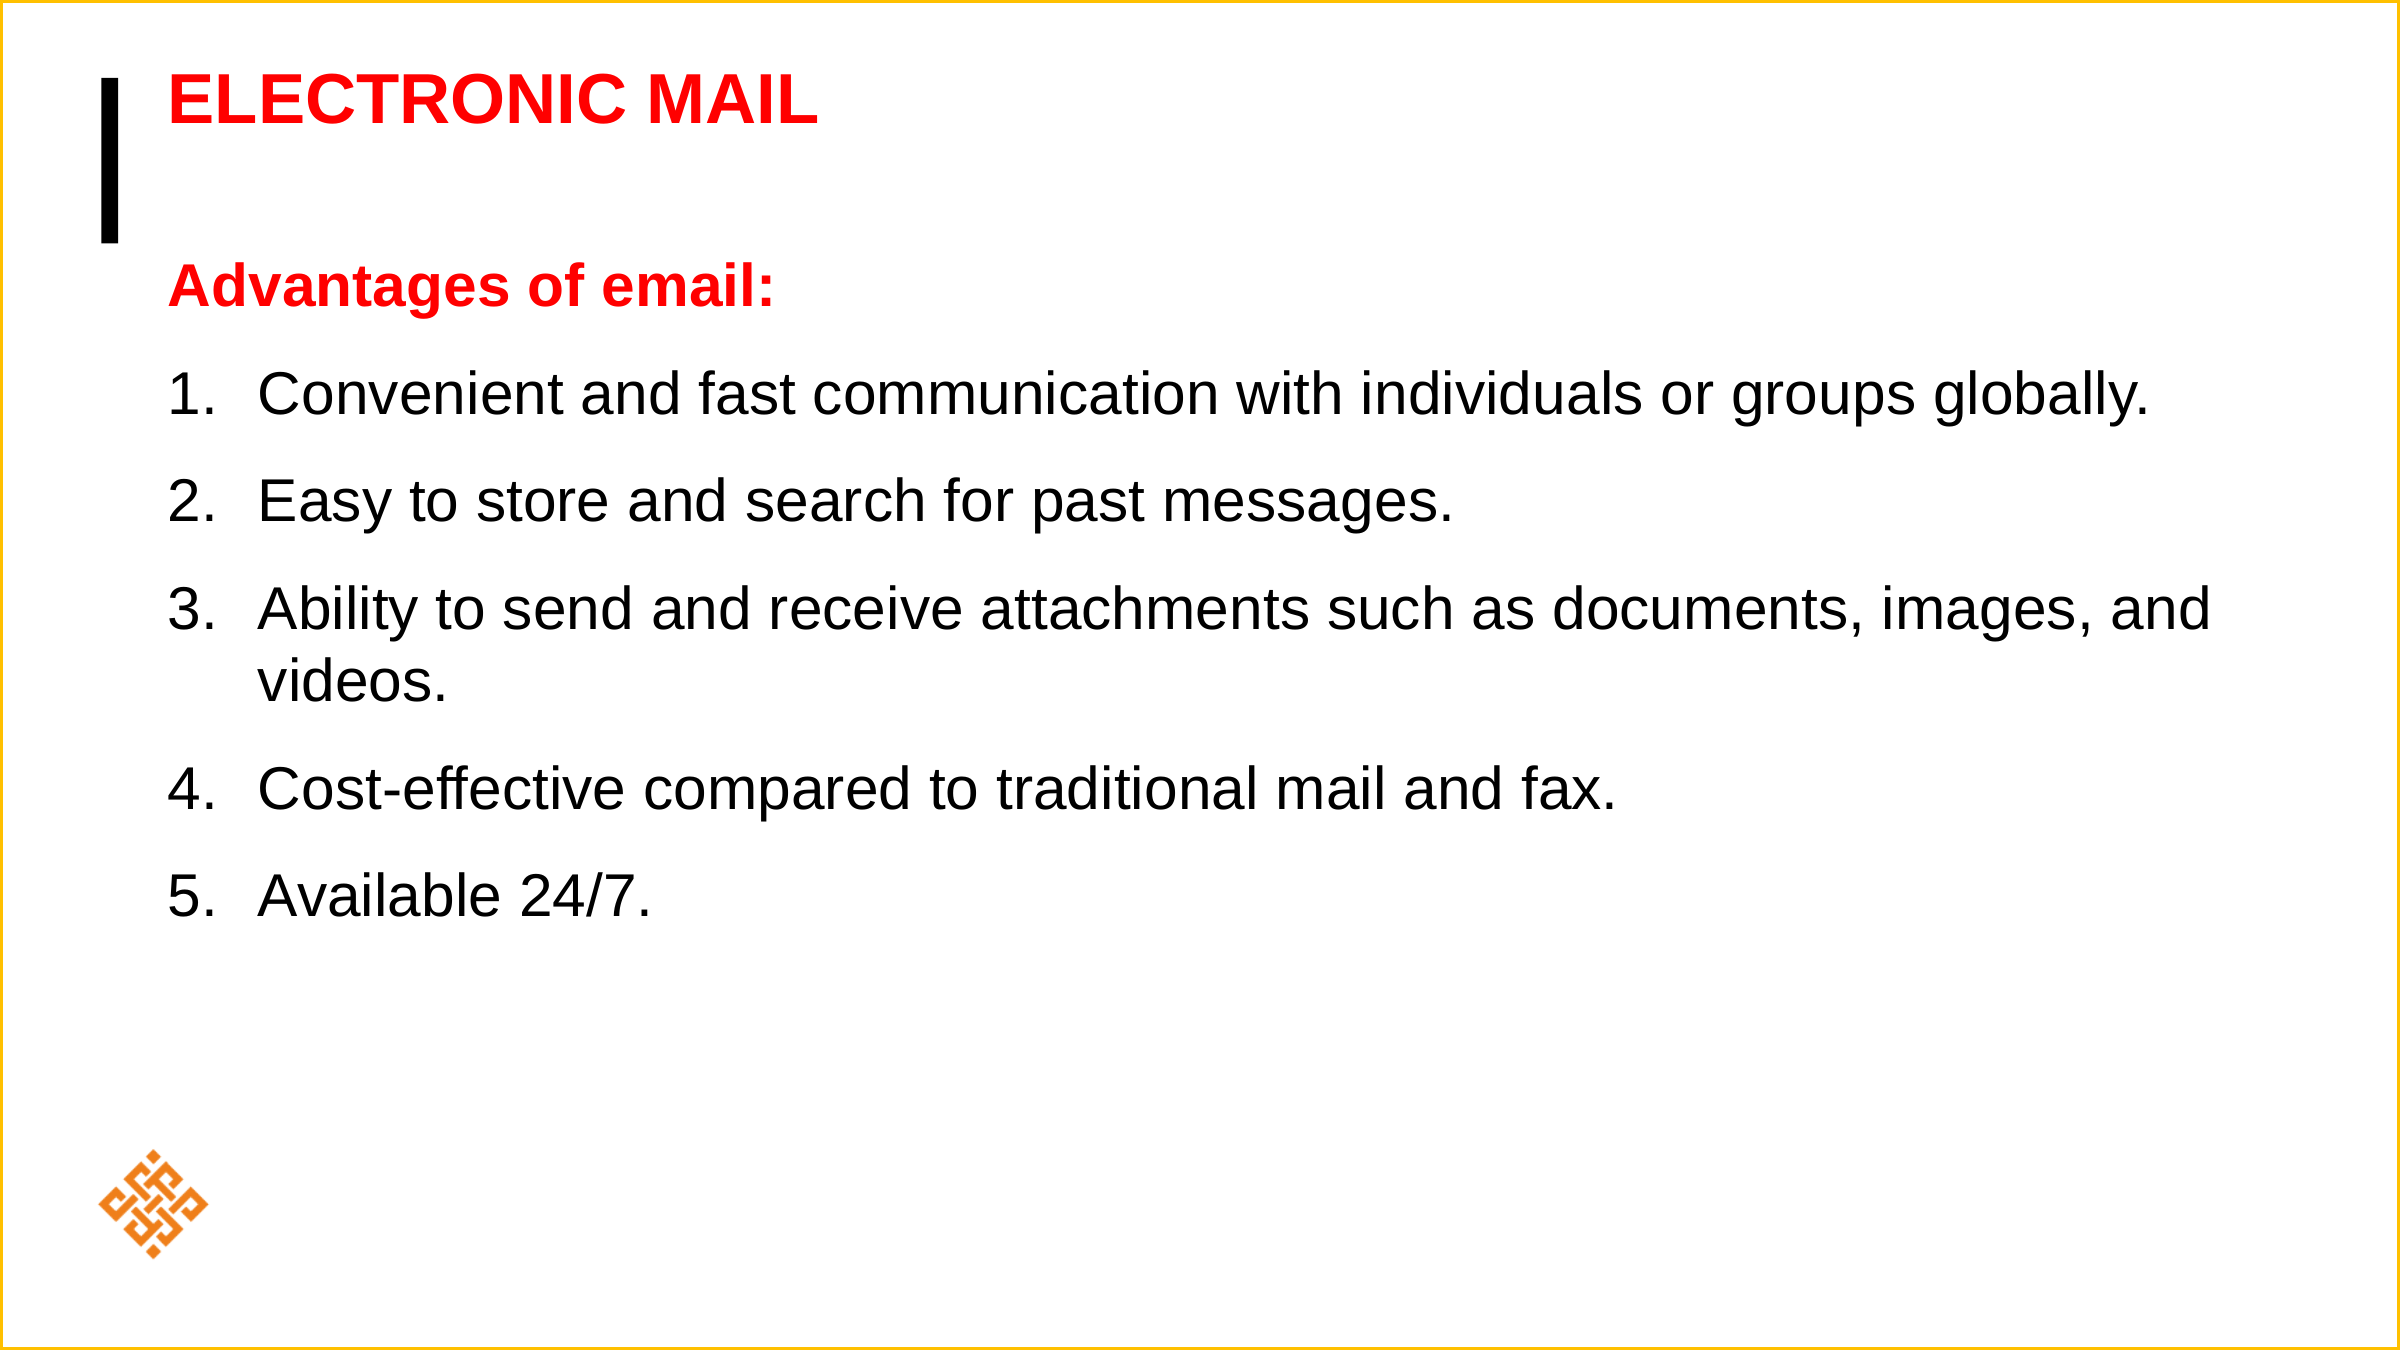

# Electronic Mail
Advantages of email:
Convenient and fast communication with individuals or groups globally.
Easy to store and search for past messages.
Ability to send and receive attachments such as documents, images, and videos.
Cost-effective compared to traditional mail and fax.
Available 24/7.